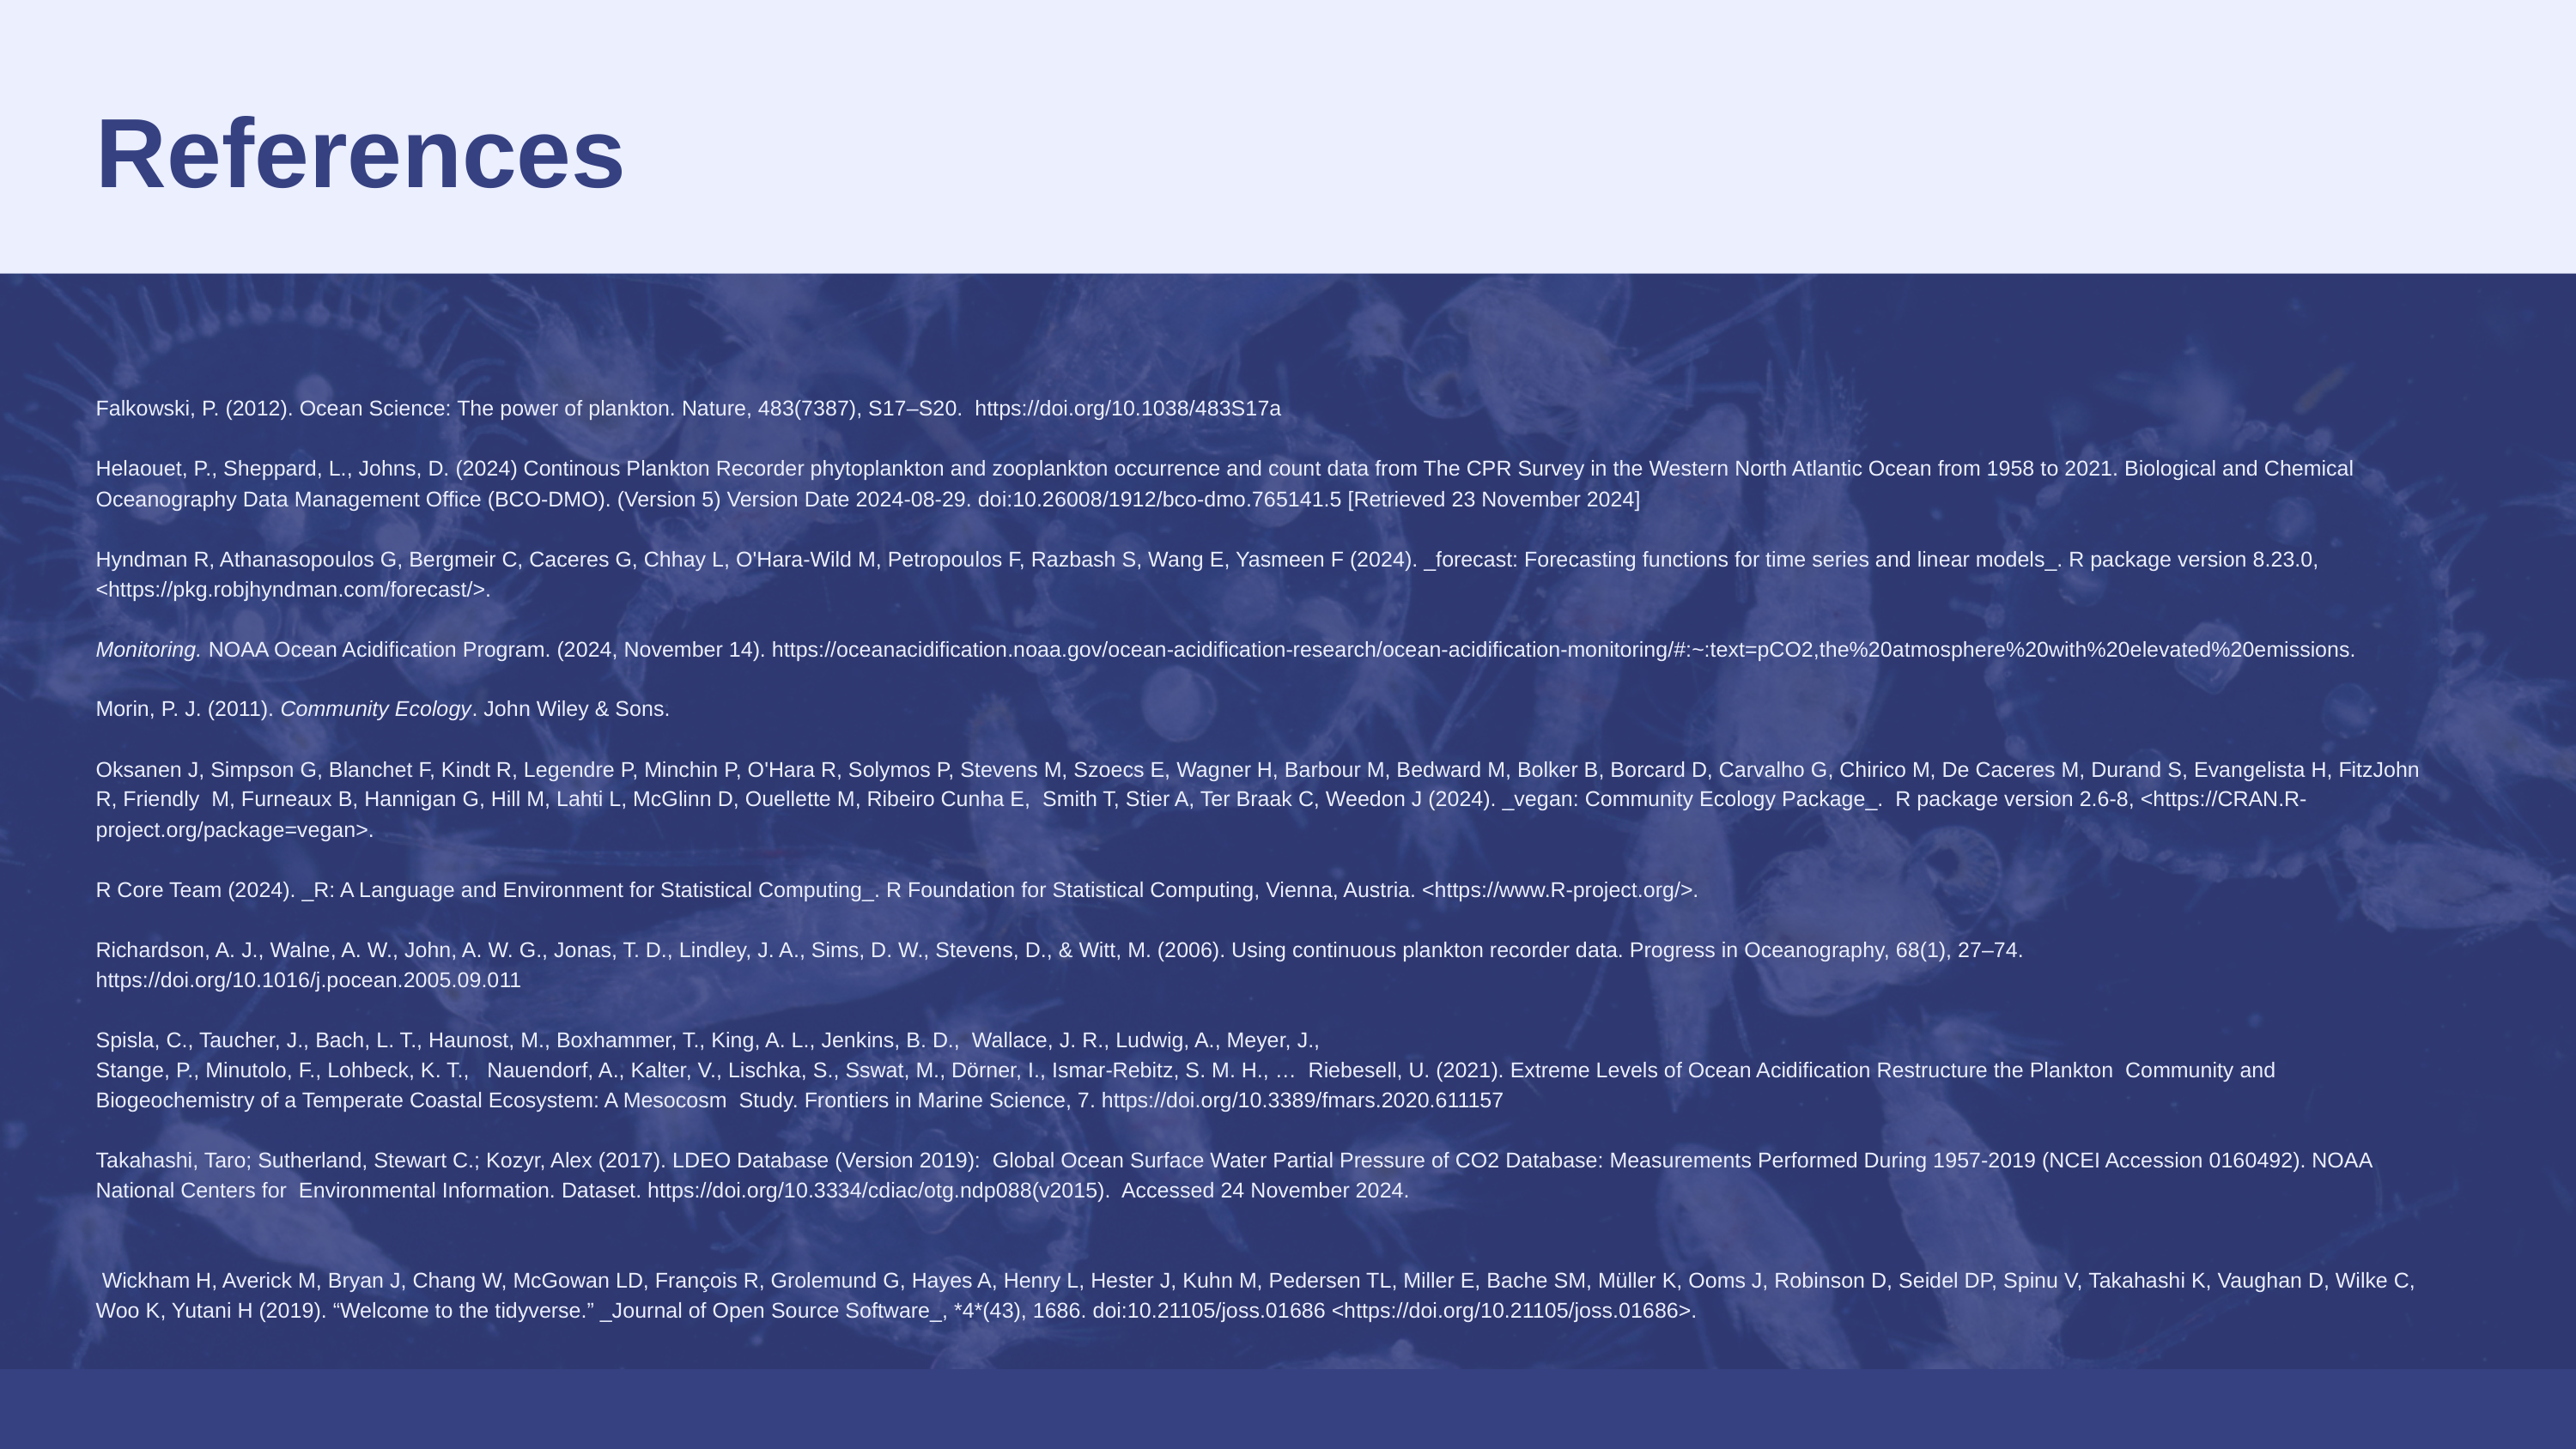

References

Falkowski, P. (2012). Ocean Science: The power of plankton. Nature, 483(7387), S17–S20.  https://doi.org/10.1038/483S17a

Helaouet, P., Sheppard, L., Johns, D. (2024) Continous Plankton Recorder phytoplankton and zooplankton occurrence and count data from The CPR Survey in the Western North Atlantic Ocean from 1958 to 2021. Biological and Chemical Oceanography Data Management Office (BCO-DMO). (Version 5) Version Date 2024-08-29. doi:10.26008/1912/bco-dmo.765141.5 [Retrieved 23 November 2024]

Hyndman R, Athanasopoulos G, Bergmeir C, Caceres G, Chhay L, O'Hara-Wild M, Petropoulos F, Razbash S, Wang E, Yasmeen F (2024). _forecast: Forecasting functions for time series and linear models_. R package version 8.23.0, <https://pkg.robjhyndman.com/forecast/>.

Monitoring. NOAA Ocean Acidification Program. (2024, November 14). https://oceanacidification.noaa.gov/ocean-acidification-research/ocean-acidification-monitoring/#:~:text=pCO2,the%20atmosphere%20with%20elevated%20emissions.

Morin, P. J. (2011). Community Ecology. John Wiley & Sons.

Oksanen J, Simpson G, Blanchet F, Kindt R, Legendre P, Minchin P, O'Hara R, Solymos P, Stevens M, Szoecs E, Wagner H, Barbour M, Bedward M, Bolker B, Borcard D, Carvalho G, Chirico M, De Caceres M, Durand S, Evangelista H, FitzJohn R, Friendly  M, Furneaux B, Hannigan G, Hill M, Lahti L, McGlinn D, Ouellette M, Ribeiro Cunha E,  Smith T, Stier A, Ter Braak C, Weedon J (2024). _vegan: Community Ecology Package_.  R package version 2.6-8, <https://CRAN.R-project.org/package=vegan>.

R Core Team (2024). _R: A Language and Environment for Statistical Computing_. R Foundation for Statistical Computing, Vienna, Austria. <https://www.R-project.org/>.

Richardson, A. J., Walne, A. W., John, A. W. G., Jonas, T. D., Lindley, J. A., Sims, D. W., Stevens, D., & Witt, M. (2006). Using continuous plankton recorder data. Progress in Oceanography, 68(1), 27–74. https://doi.org/10.1016/j.pocean.2005.09.011

Spisla, C., Taucher, J., Bach, L. T., Haunost, M., Boxhammer, T., King, A. L., Jenkins, B. D.,  Wallace, J. R., Ludwig, A., Meyer, J.,
Stange, P., Minutolo, F., Lohbeck, K. T.,   Nauendorf, A., Kalter, V., Lischka, S., Sswat, M., Dörner, I., Ismar-Rebitz, S. M. H., …  Riebesell, U. (2021). Extreme Levels of Ocean Acidification Restructure the Plankton  Community and Biogeochemistry of a Temperate Coastal Ecosystem: A Mesocosm  Study. Frontiers in Marine Science, 7. https://doi.org/10.3389/fmars.2020.611157

Takahashi, Taro; Sutherland, Stewart C.; Kozyr, Alex (2017). LDEO Database (Version 2019):  Global Ocean Surface Water Partial Pressure of CO2 Database: Measurements Performed During 1957-2019 (NCEI Accession 0160492). NOAA National Centers for  Environmental Information. Dataset. https://doi.org/10.3334/cdiac/otg.ndp088(v2015).  Accessed 24 November 2024.

 Wickham H, Averick M, Bryan J, Chang W, McGowan LD, François R, Grolemund G, Hayes A, Henry L, Hester J, Kuhn M, Pedersen TL, Miller E, Bache SM, Müller K, Ooms J, Robinson D, Seidel DP, Spinu V, Takahashi K, Vaughan D, Wilke C, Woo K, Yutani H (2019). “Welcome to the tidyverse.” _Journal of Open Source Software_, *4*(43), 1686. doi:10.21105/joss.01686 <https://doi.org/10.21105/joss.01686>.